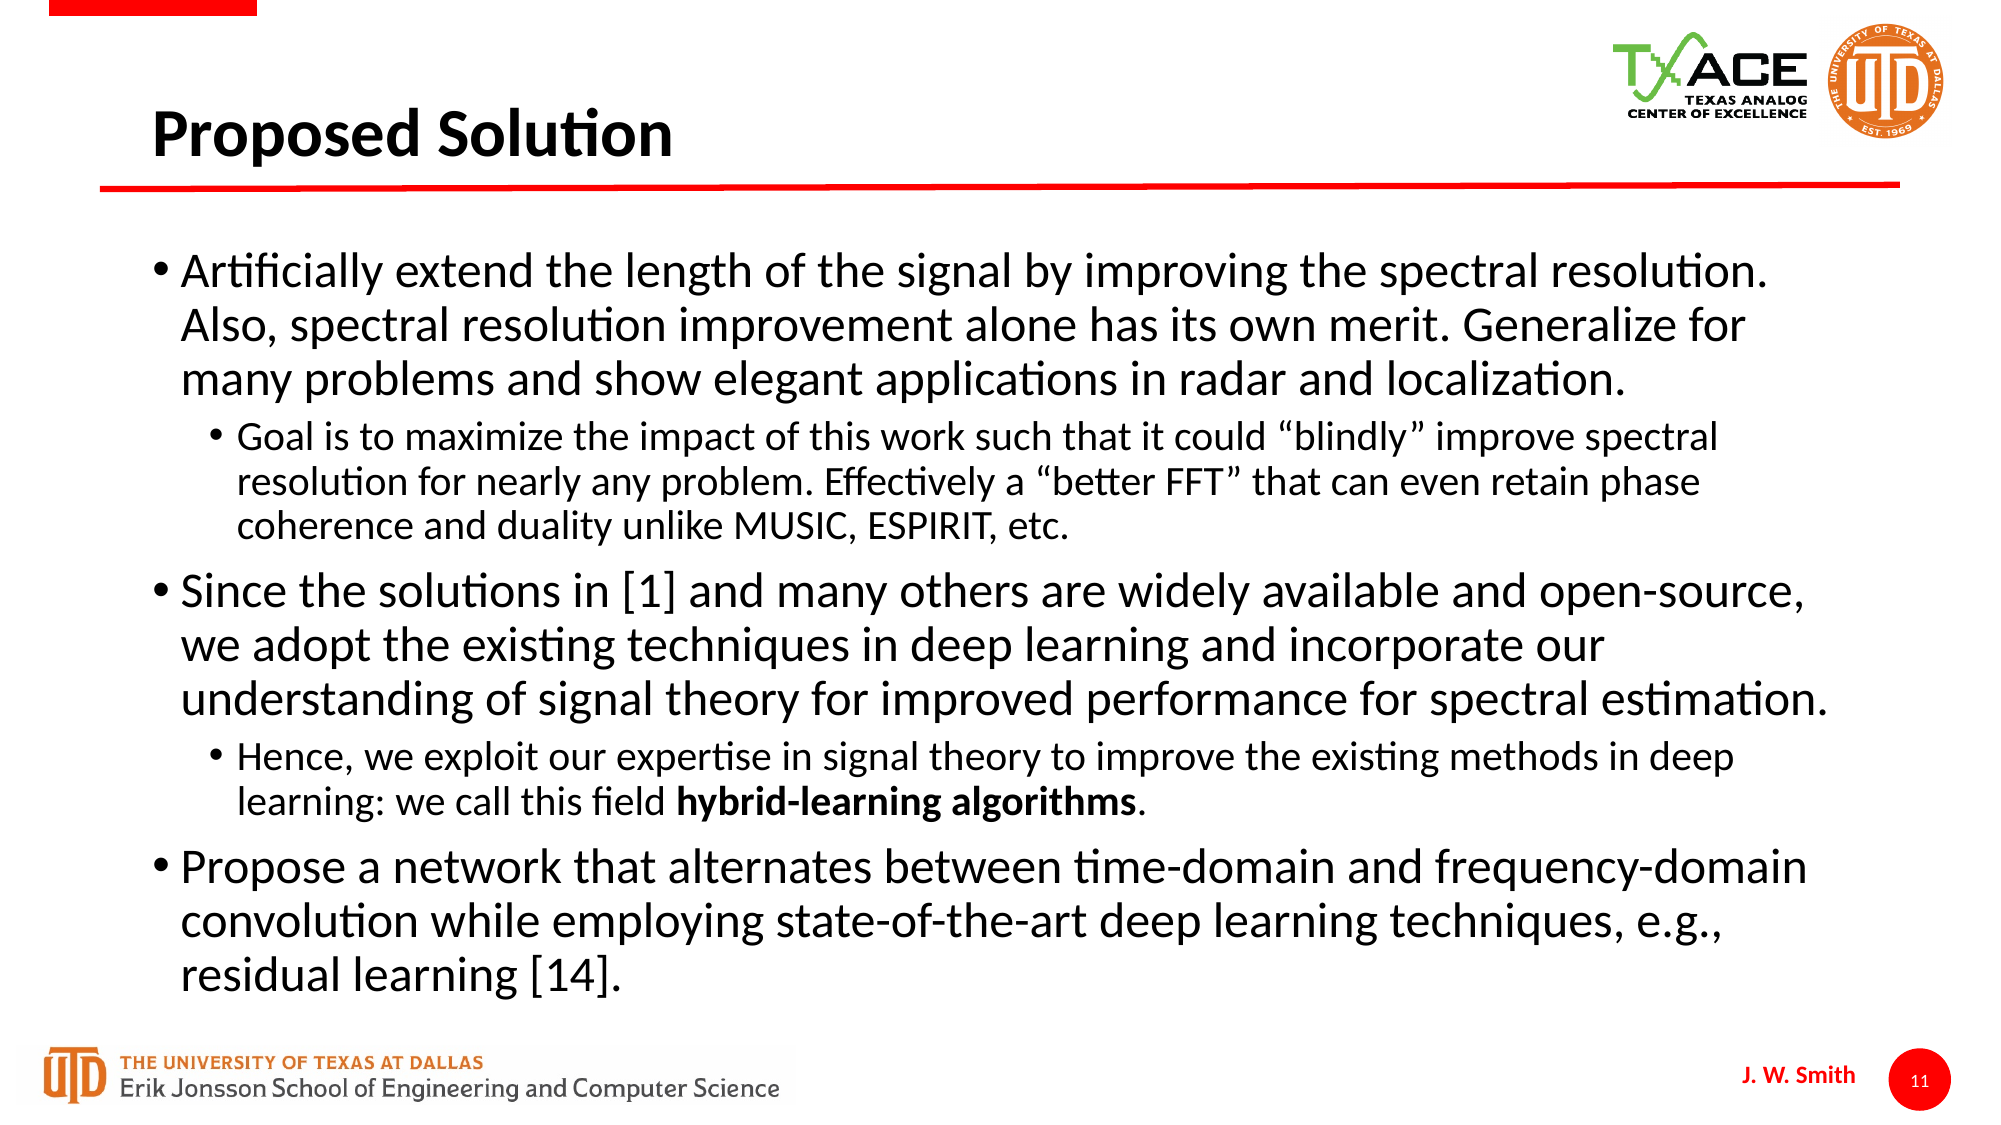

# Proposed Solution
Artificially extend the length of the signal by improving the spectral resolution. Also, spectral resolution improvement alone has its own merit. Generalize for many problems and show elegant applications in radar and localization.
Goal is to maximize the impact of this work such that it could “blindly” improve spectral resolution for nearly any problem. Effectively a “better FFT” that can even retain phase coherence and duality unlike MUSIC, ESPIRIT, etc.
Since the solutions in [1] and many others are widely available and open-source, we adopt the existing techniques in deep learning and incorporate our understanding of signal theory for improved performance for spectral estimation.
Hence, we exploit our expertise in signal theory to improve the existing methods in deep learning: we call this field hybrid-learning algorithms.
Propose a network that alternates between time-domain and frequency-domain convolution while employing state-of-the-art deep learning techniques, e.g., residual learning [14].